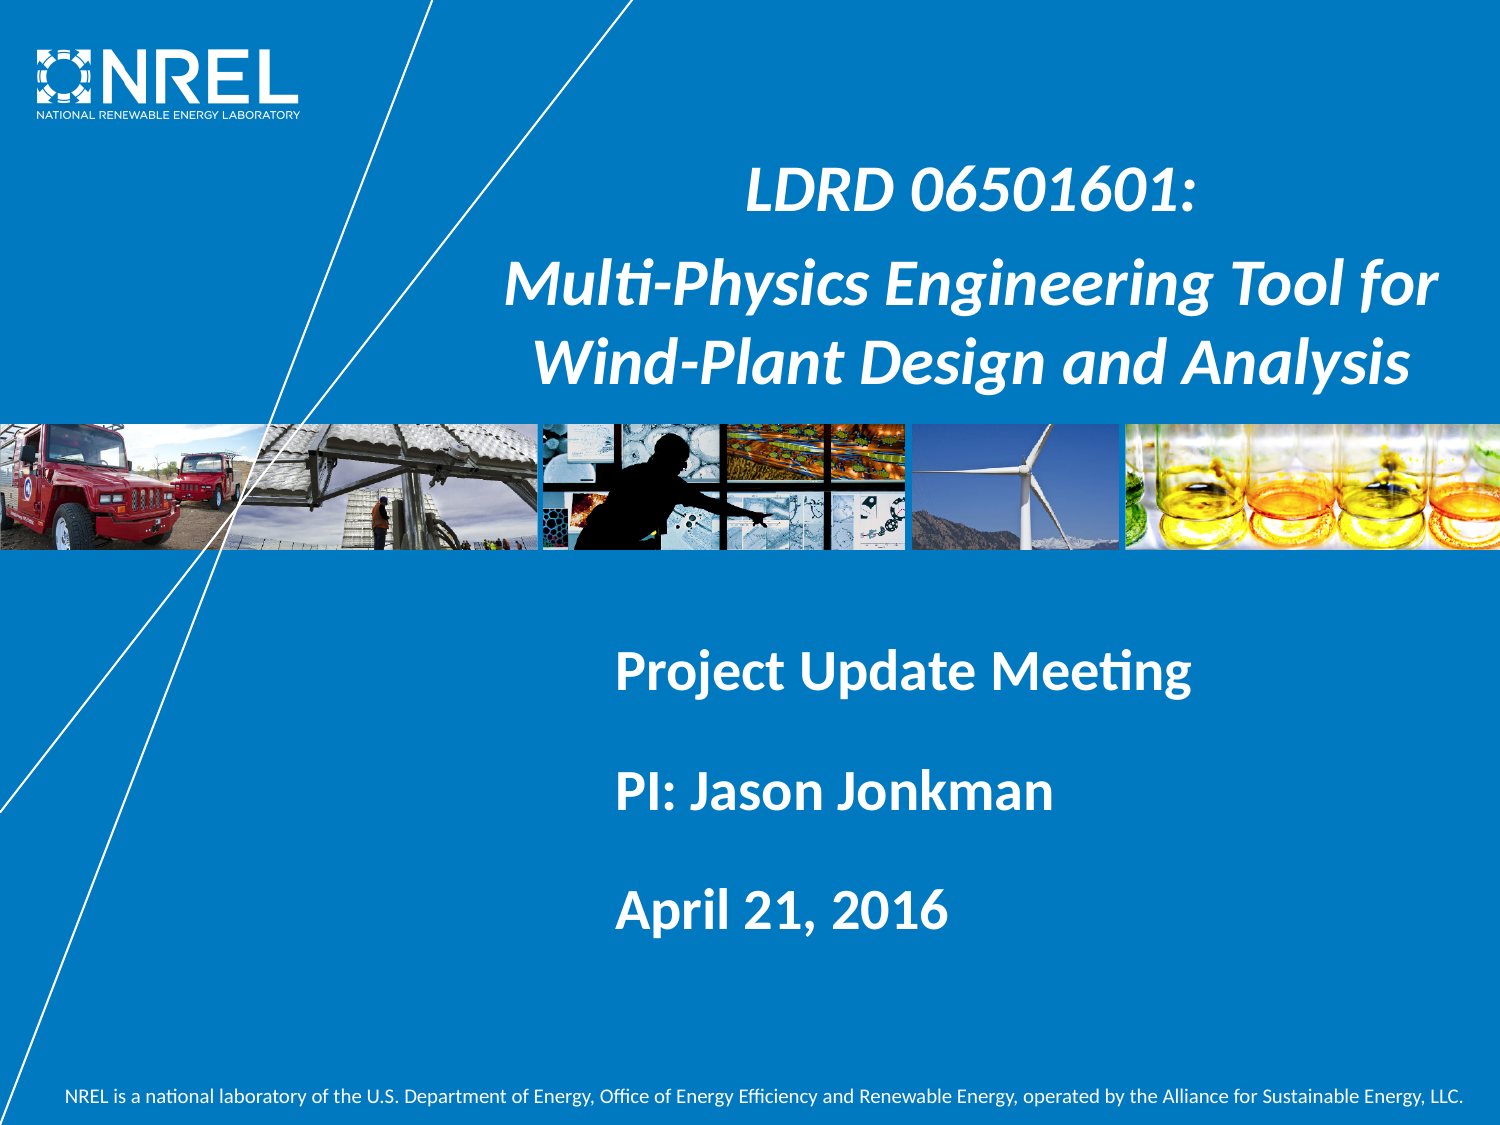

LDRD 06501601:
Multi-Physics Engineering Tool for Wind-Plant Design and Analysis
Project Update Meeting
PI: Jason Jonkman
April 21, 2016